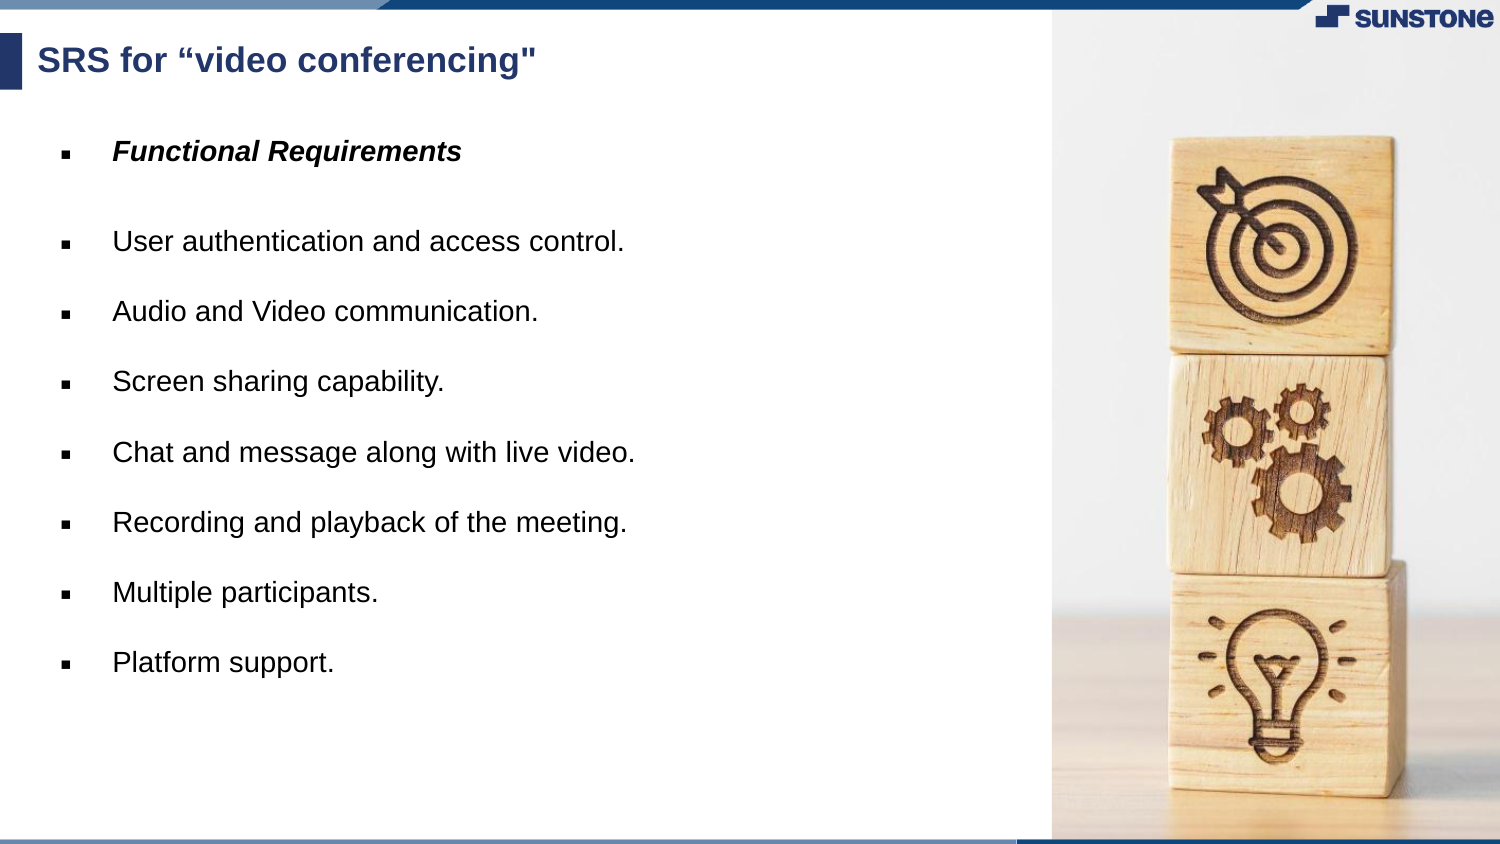

# SRS for “video conferencing"
Functional Requirements
User authentication and access control.

Audio and Video communication.

Screen sharing capability.

Chat and message along with live video.

Recording and playback of the meeting.

Multiple participants.

Platform support.